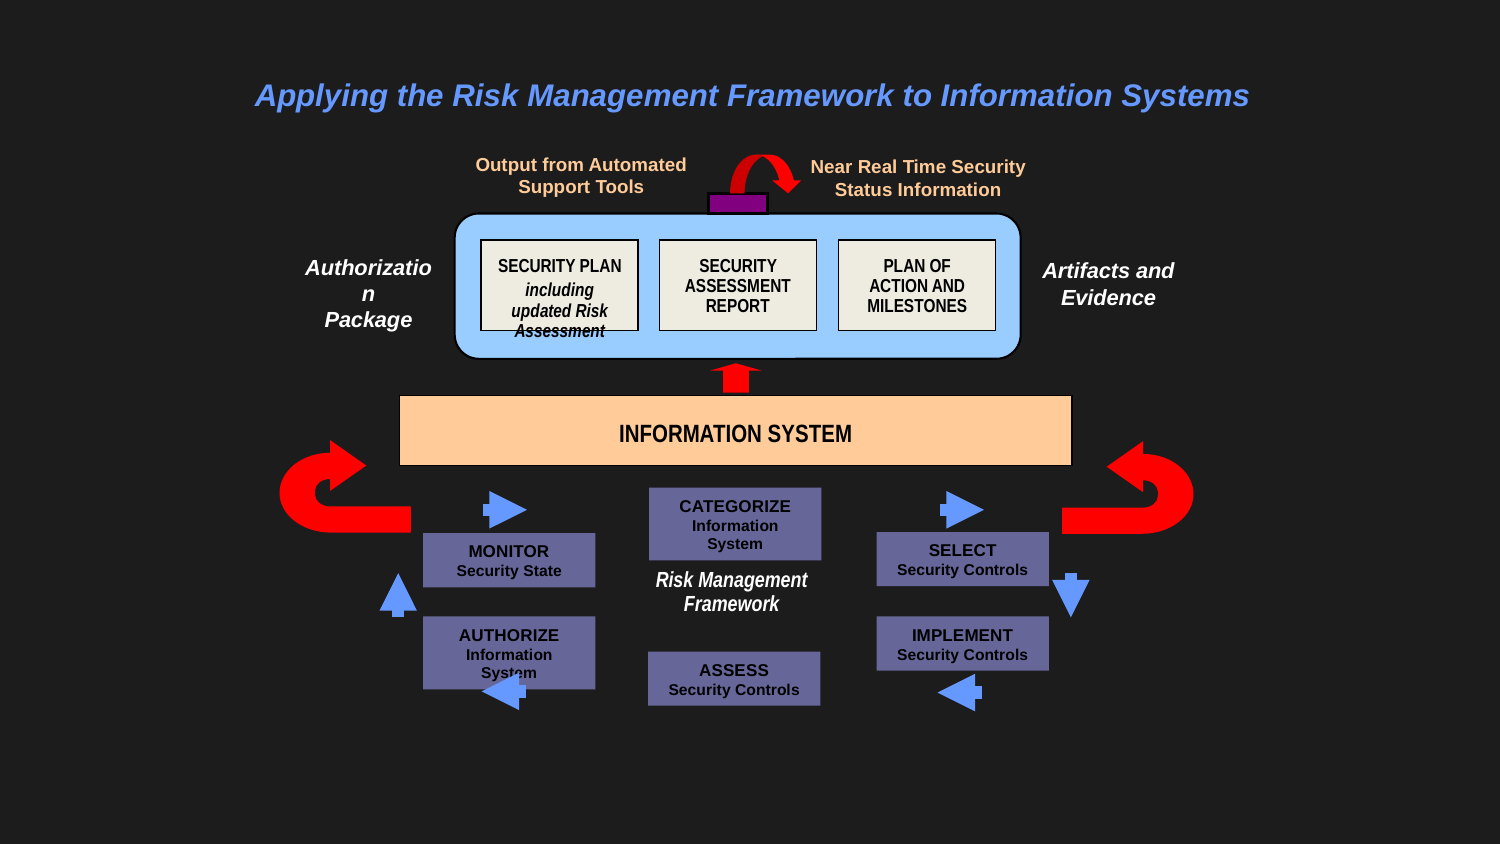

Applying the Risk Management Framework to Information Systems
Output from Automated Support Tools
Near Real Time Security Status Information

SECURITY PLAN
including updated Risk Assessment

SECURITY ASSESSMENT REPORT

PLAN OF ACTION AND MILESTONES
Authorization
Package
Artifacts and Evidence

INFORMATION SYSTEM

CATEGORIZE
Information System

SELECT
Security Controls
MONITOR
Security State
AUTHORIZE
Information System
IMPLEMENT
Security Controls
ASSESS
Security Controls

Risk Management
Framework